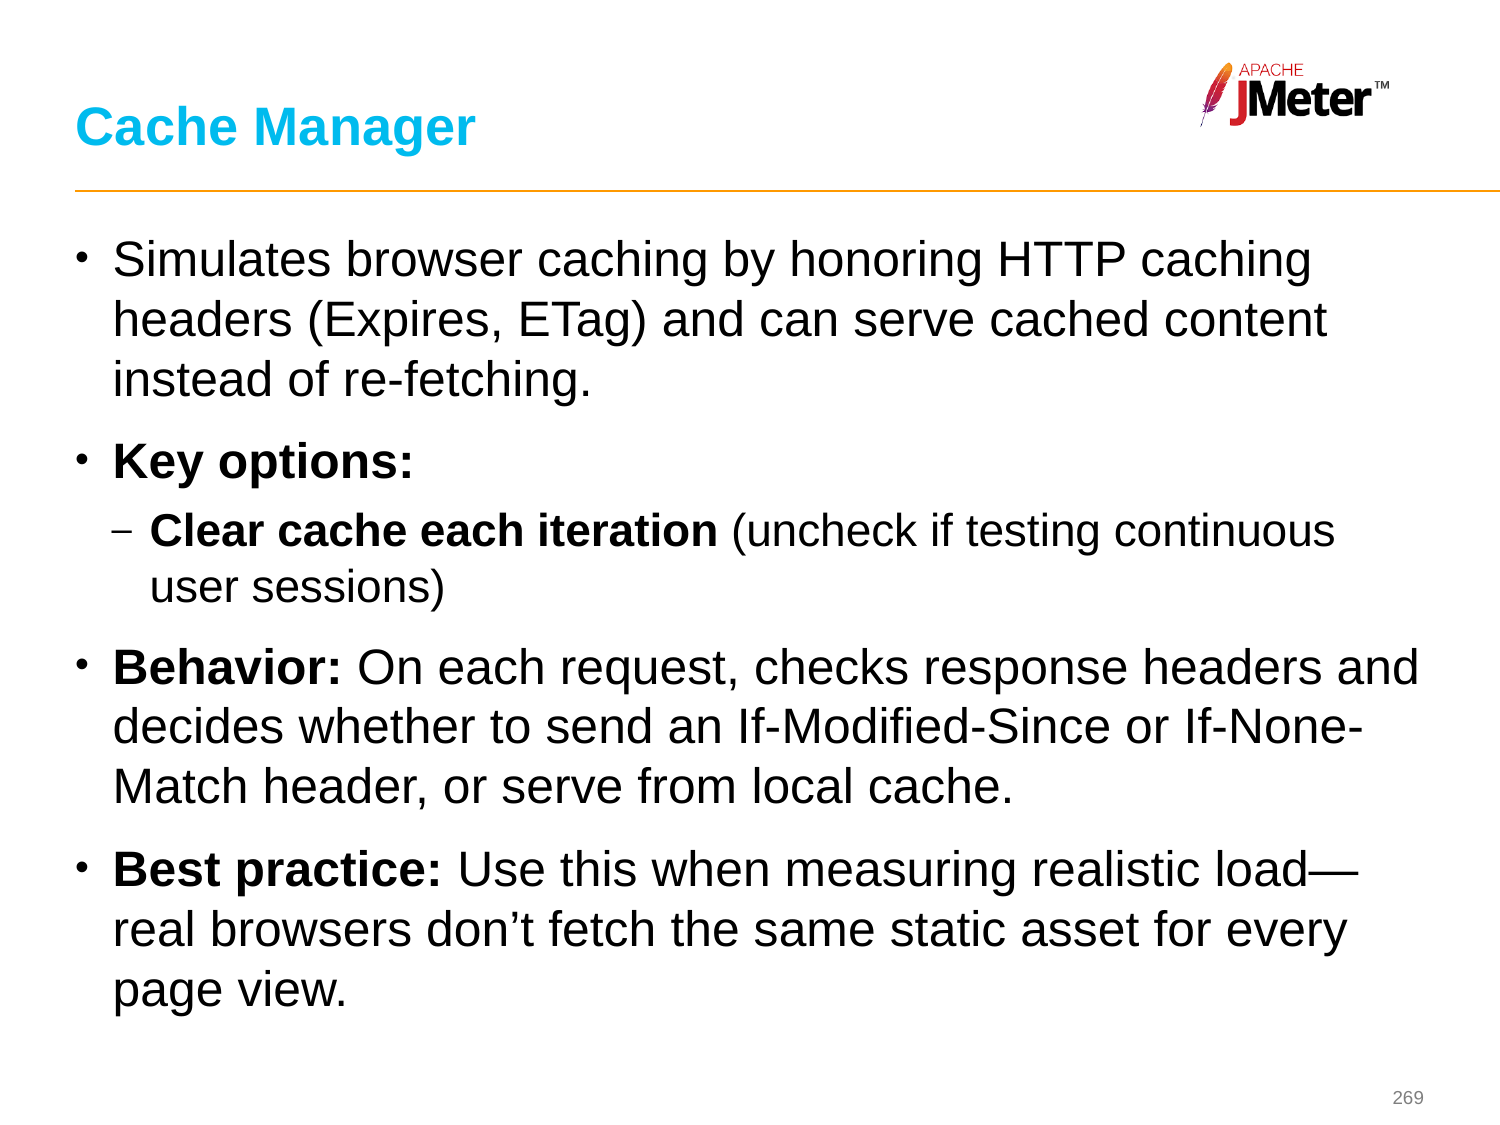

# Cache Manager
Simulates browser caching by honoring HTTP caching headers (Expires, ETag) and can serve cached content instead of re-fetching.
Key options:
Clear cache each iteration (uncheck if testing continuous user sessions)
Behavior: On each request, checks response headers and decides whether to send an If-Modified-Since or If-None-Match header, or serve from local cache.
Best practice: Use this when measuring realistic load—real browsers don’t fetch the same static asset for every page view.